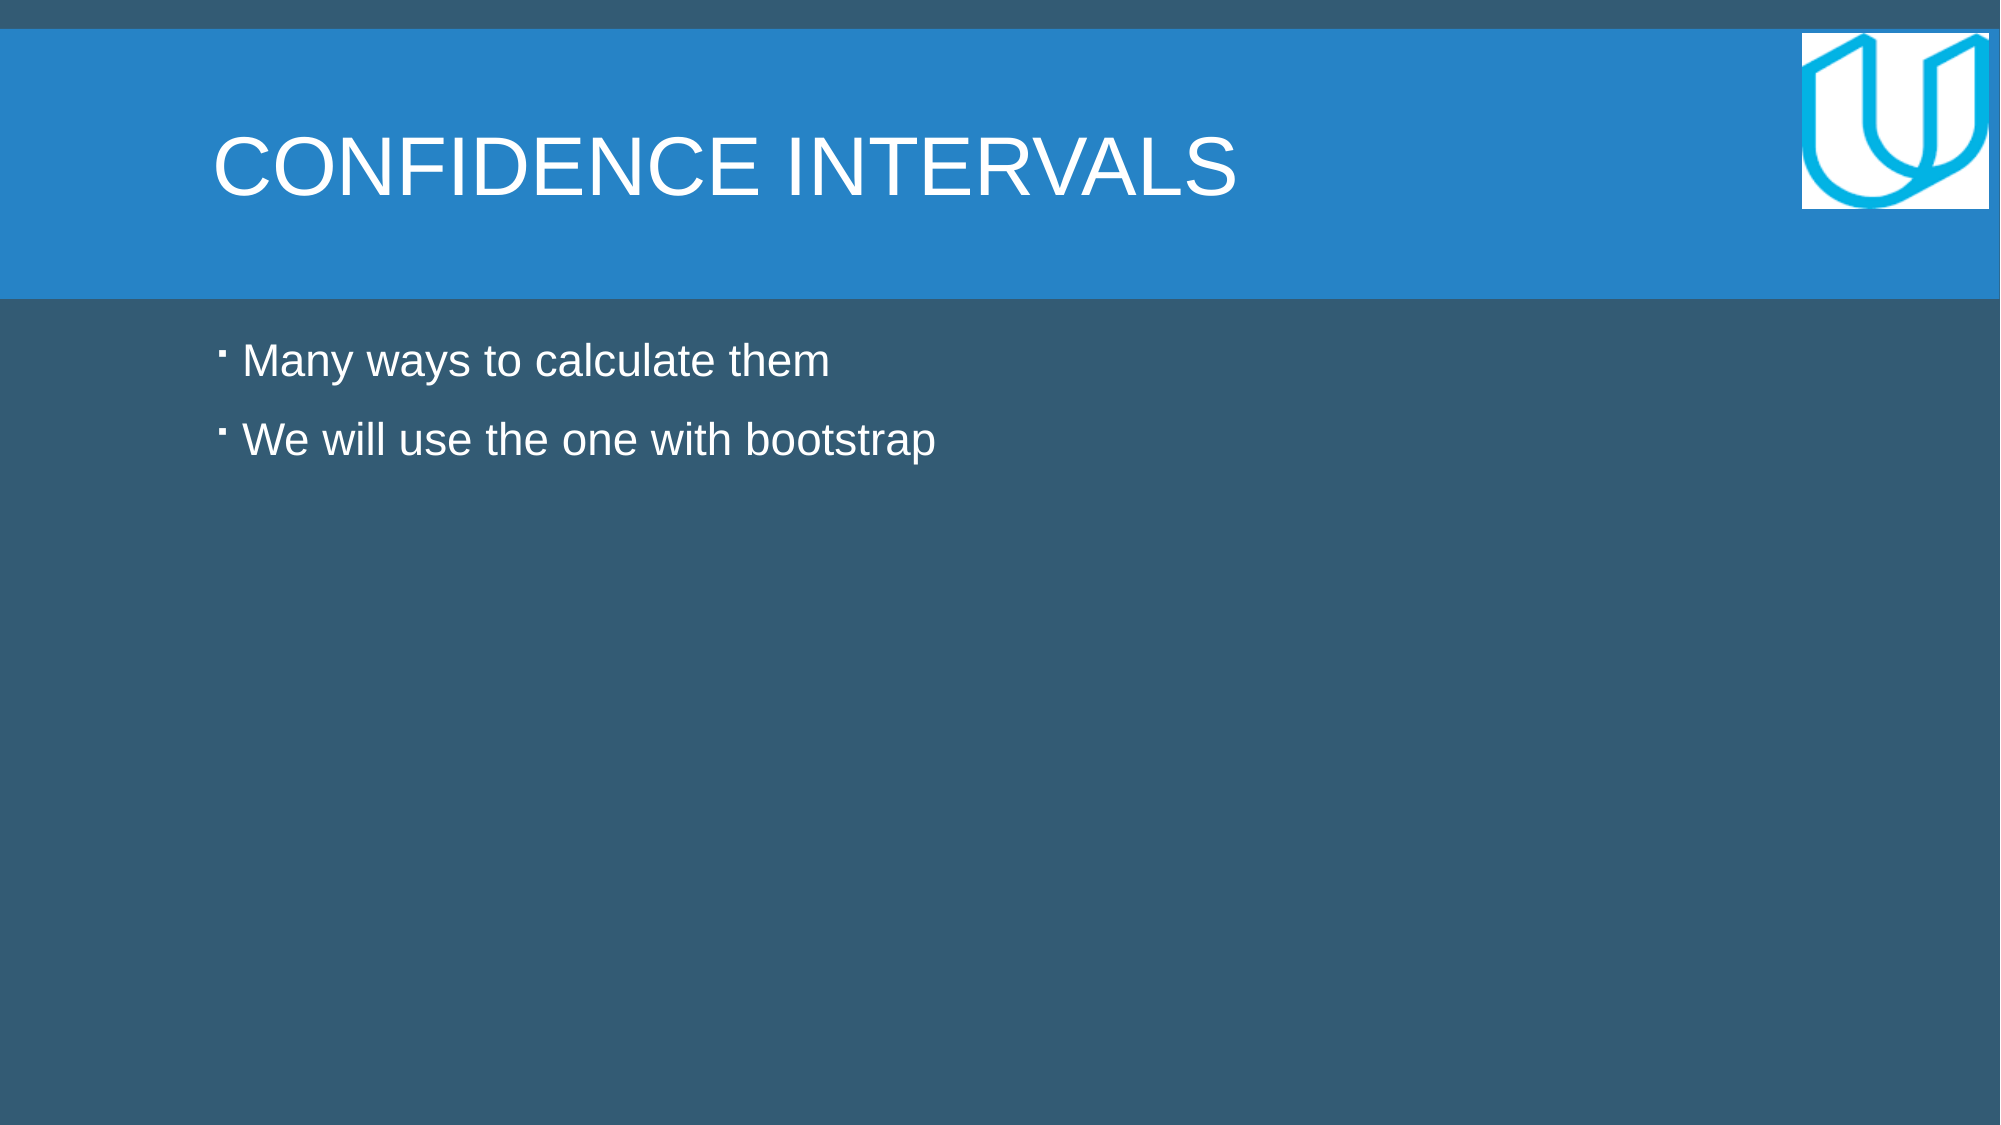

Confidence intervals
Many ways to calculate them
We will use the one with bootstrap